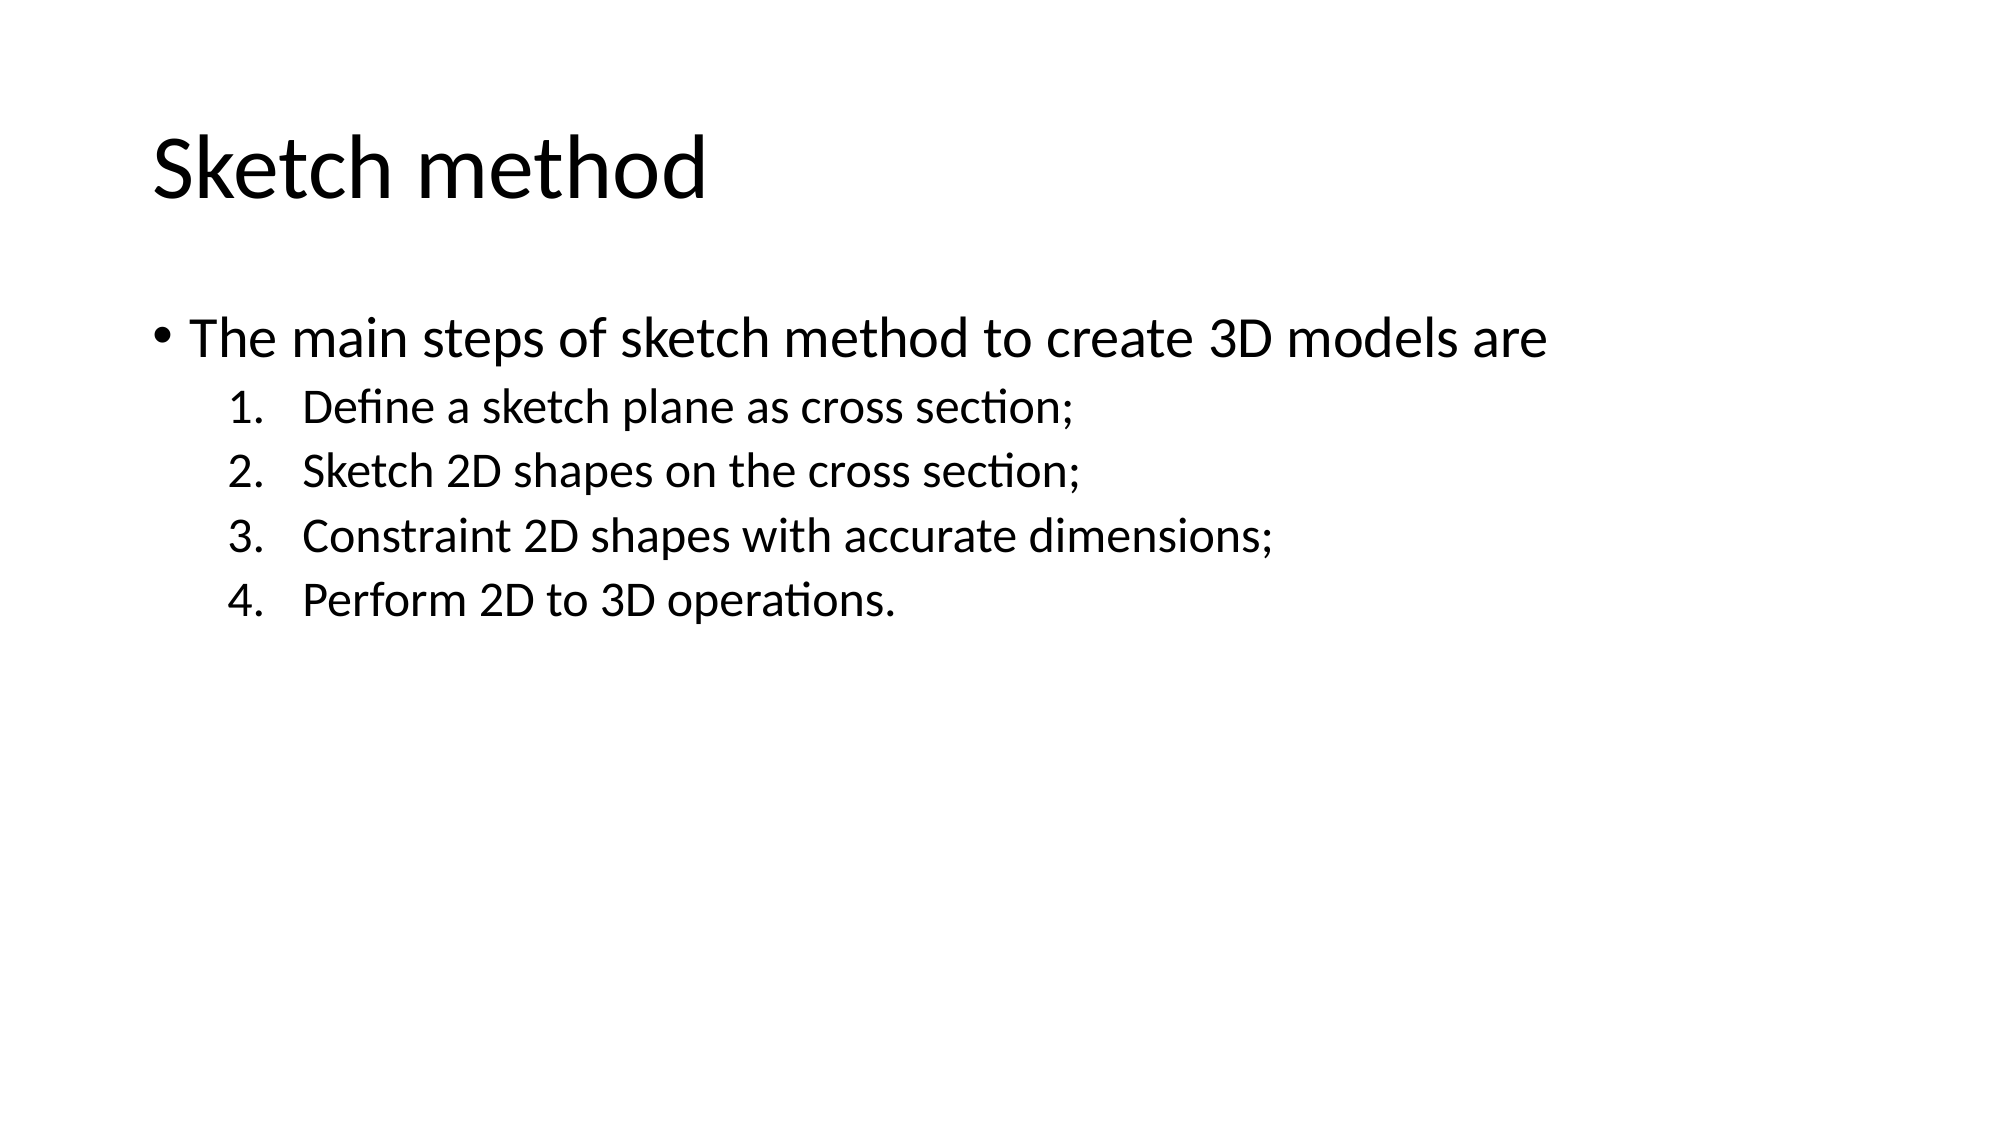

# Sketch method
The main steps of sketch method to create 3D models are
Define a sketch plane as cross section;
Sketch 2D shapes on the cross section;
Constraint 2D shapes with accurate dimensions;
Perform 2D to 3D operations.